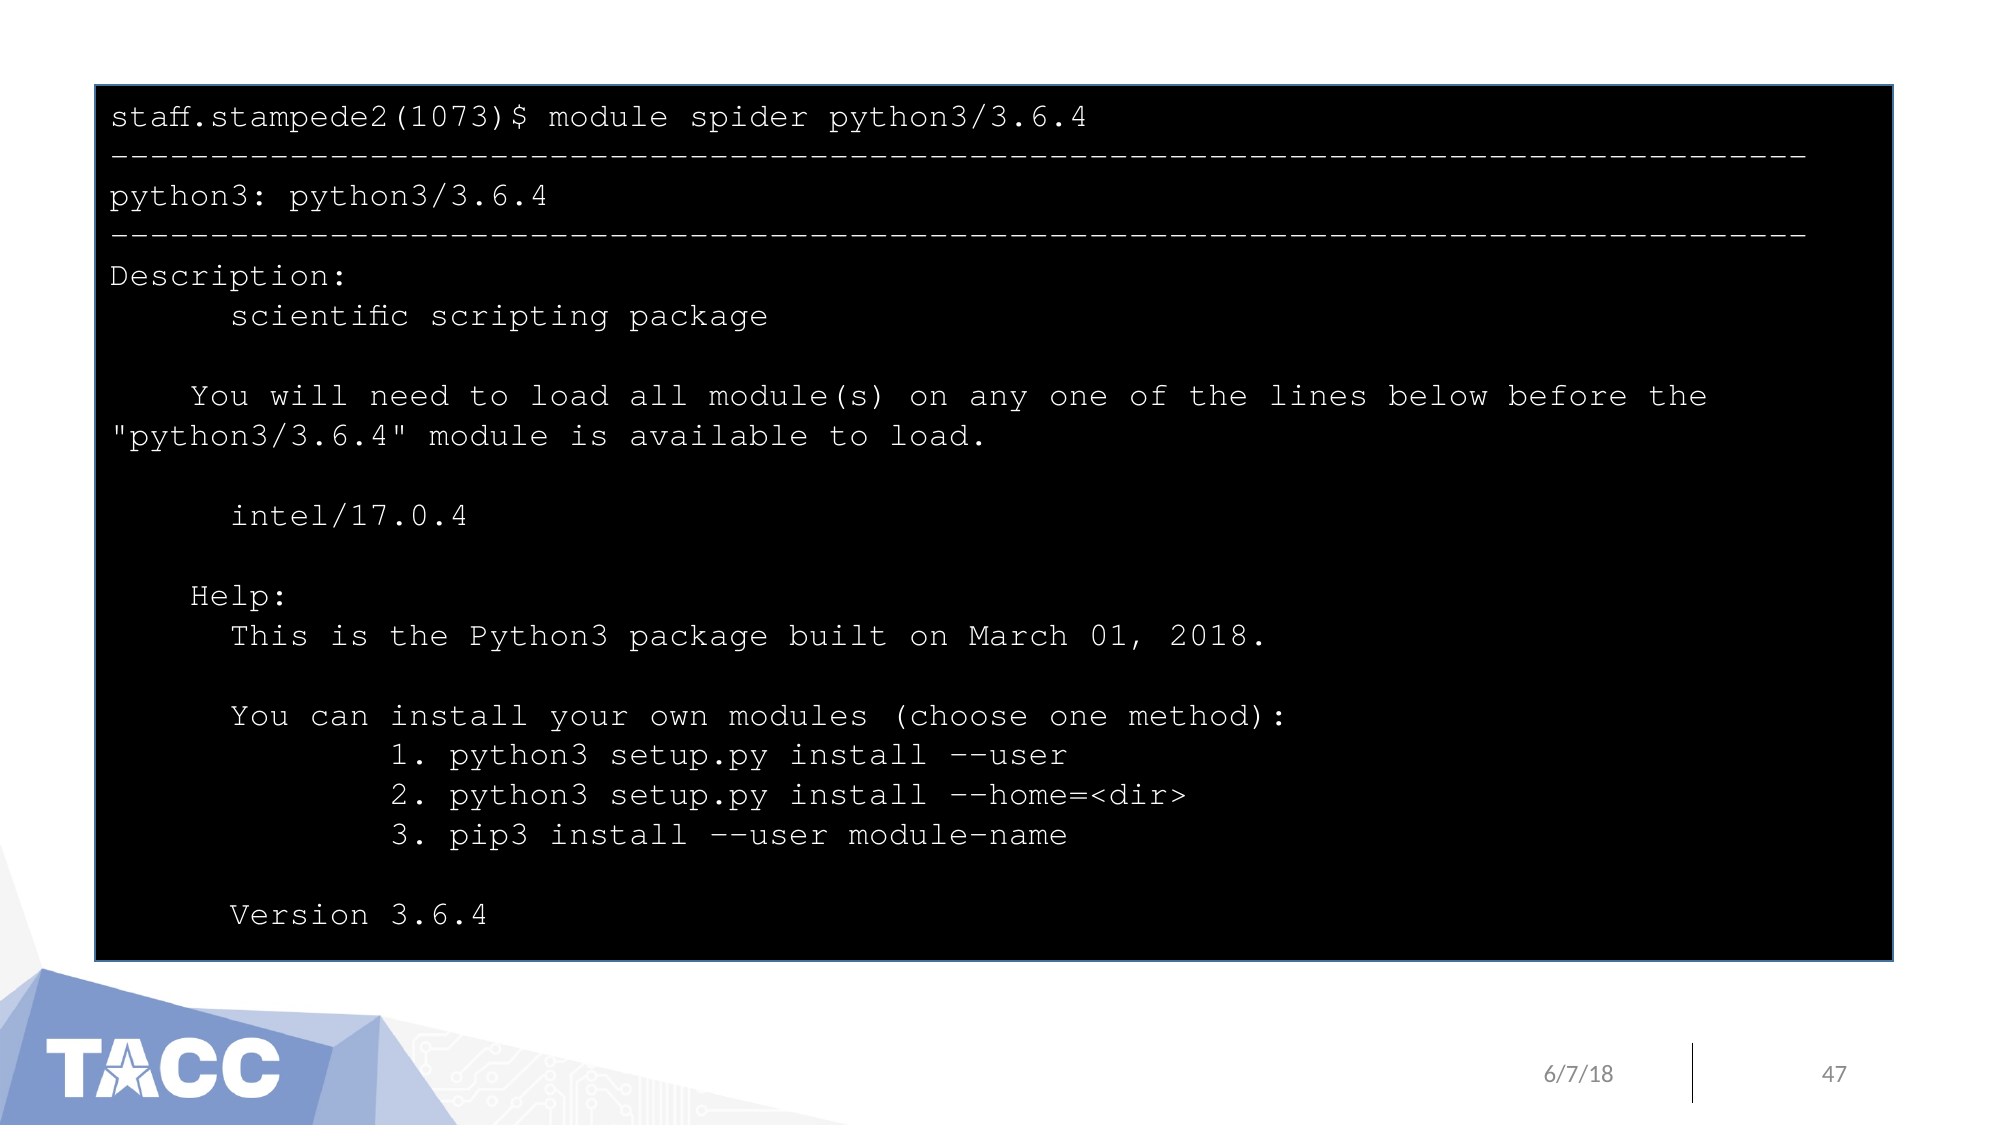

staff.stampede2(1073)$ module spider python3/3.6.4
-------------------------------------------------------------------------------------  python3: python3/3.6.4
-------------------------------------------------------------------------------------    Description:
      scientific scripting package

    You will need to load all module(s) on any one of the lines below before the "python3/3.6.4" module is available to load.

      intel/17.0.4

    Help:
      This is the Python3 package built on March 01, 2018.

      You can install your own modules (choose one method):
              1. python3 setup.py install --user
              2. python3 setup.py install --home=<dir>
              3. pip3 install --user module-name

      Version 3.6.4

6/7/18
47